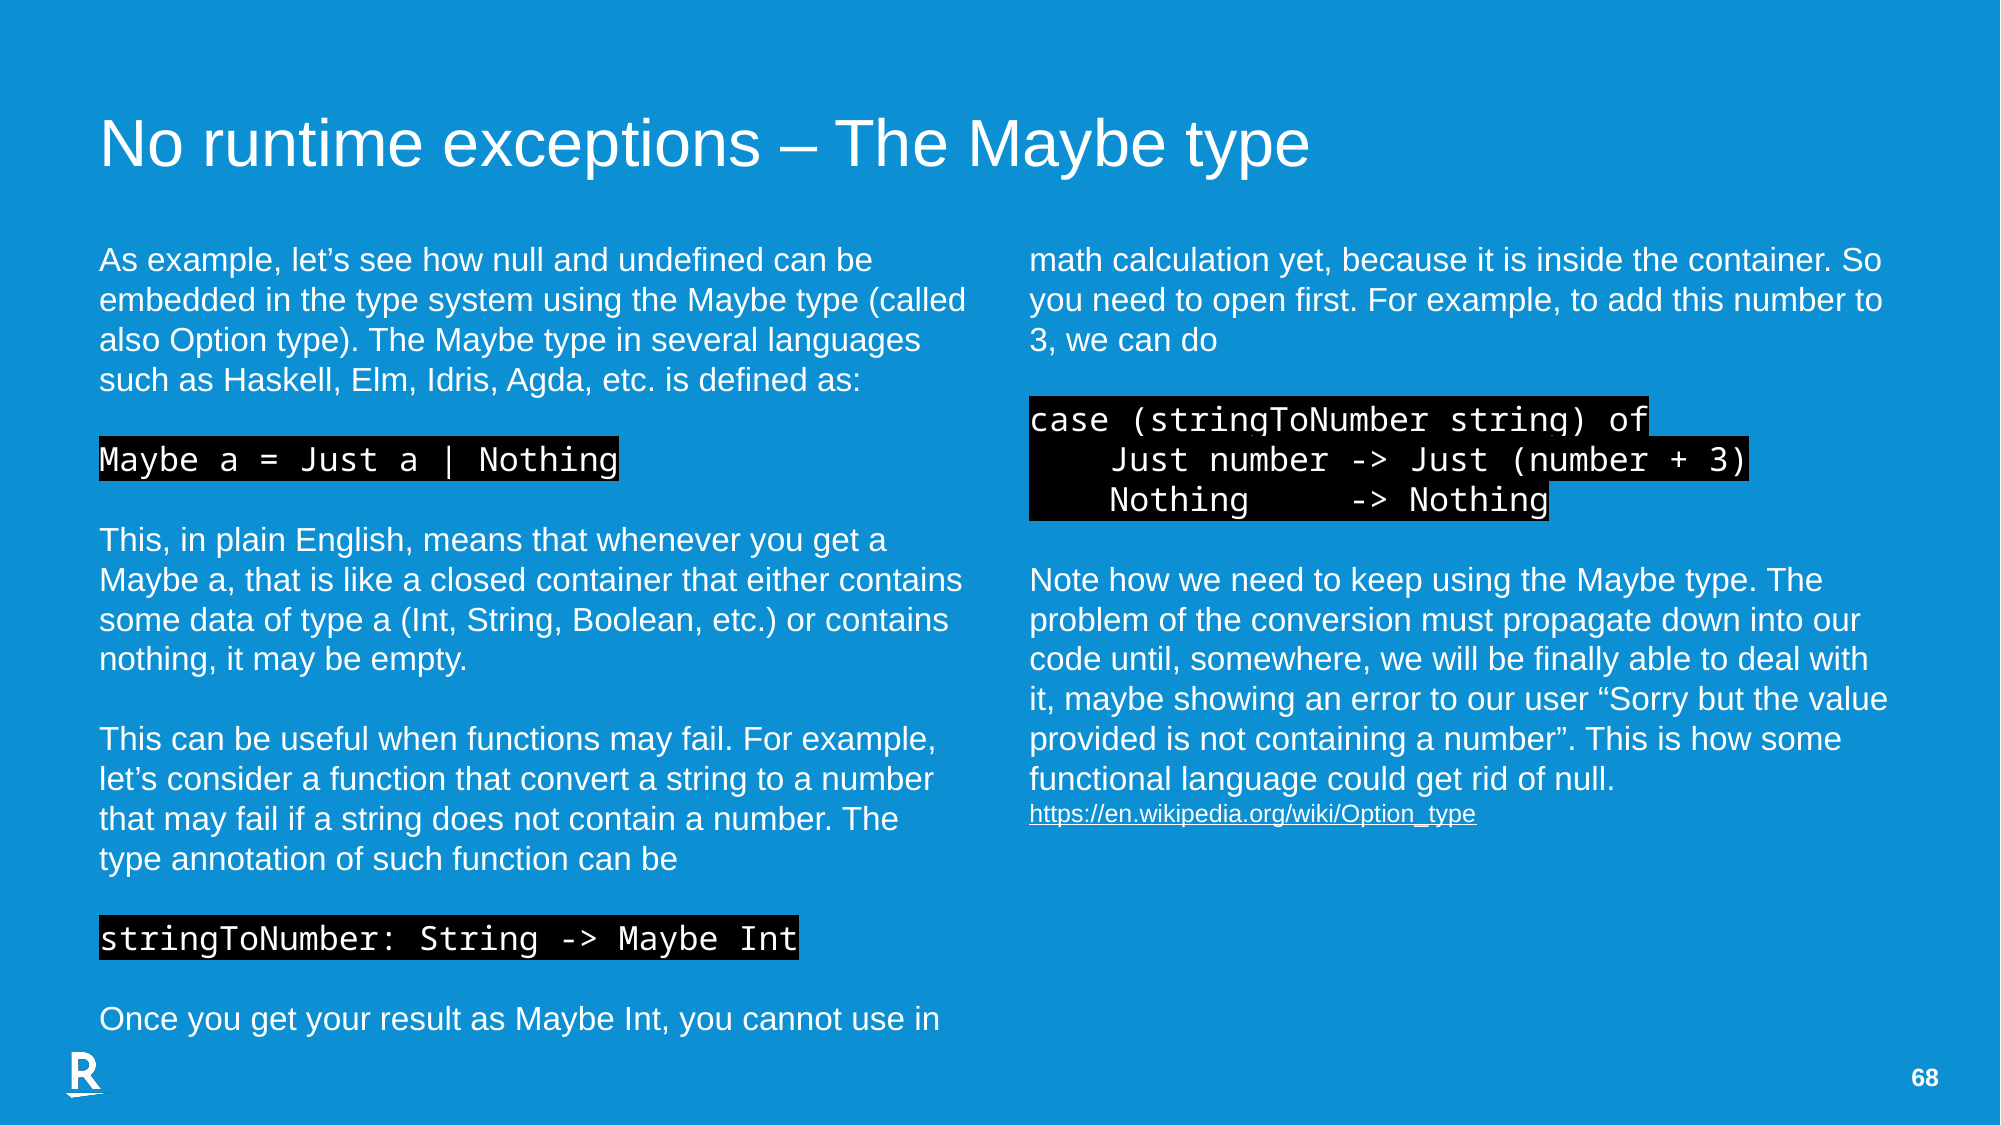

No runtime exceptions – The Maybe type
As example, let’s see how null and undefined can be embedded in the type system using the Maybe type (called also Option type). The Maybe type in several languages such as Haskell, Elm, Idris, Agda, etc. is defined as:

Maybe a = Just a | Nothing

This, in plain English, means that whenever you get a Maybe a, that is like a closed container that either contains some data of type a (Int, String, Boolean, etc.) or contains nothing, it may be empty.

This can be useful when functions may fail. For example, let’s consider a function that convert a string to a number that may fail if a string does not contain a number. The type annotation of such function can be

stringToNumber: String -> Maybe Int

Once you get your result as Maybe Int, you cannot use in math calculation yet, because it is inside the container. So you need to open first. For example, to add this number to 3, we can do

case (stringToNumber string) of
    Just number -> Just (number + 3)
    Nothing     -> Nothing

Note how we need to keep using the Maybe type. The problem of the conversion must propagate down into our code until, somewhere, we will be finally able to deal with it, maybe showing an error to our user “Sorry but the value provided is not containing a number”. This is how some functional language could get rid of null.
https://en.wikipedia.org/wiki/Option_type